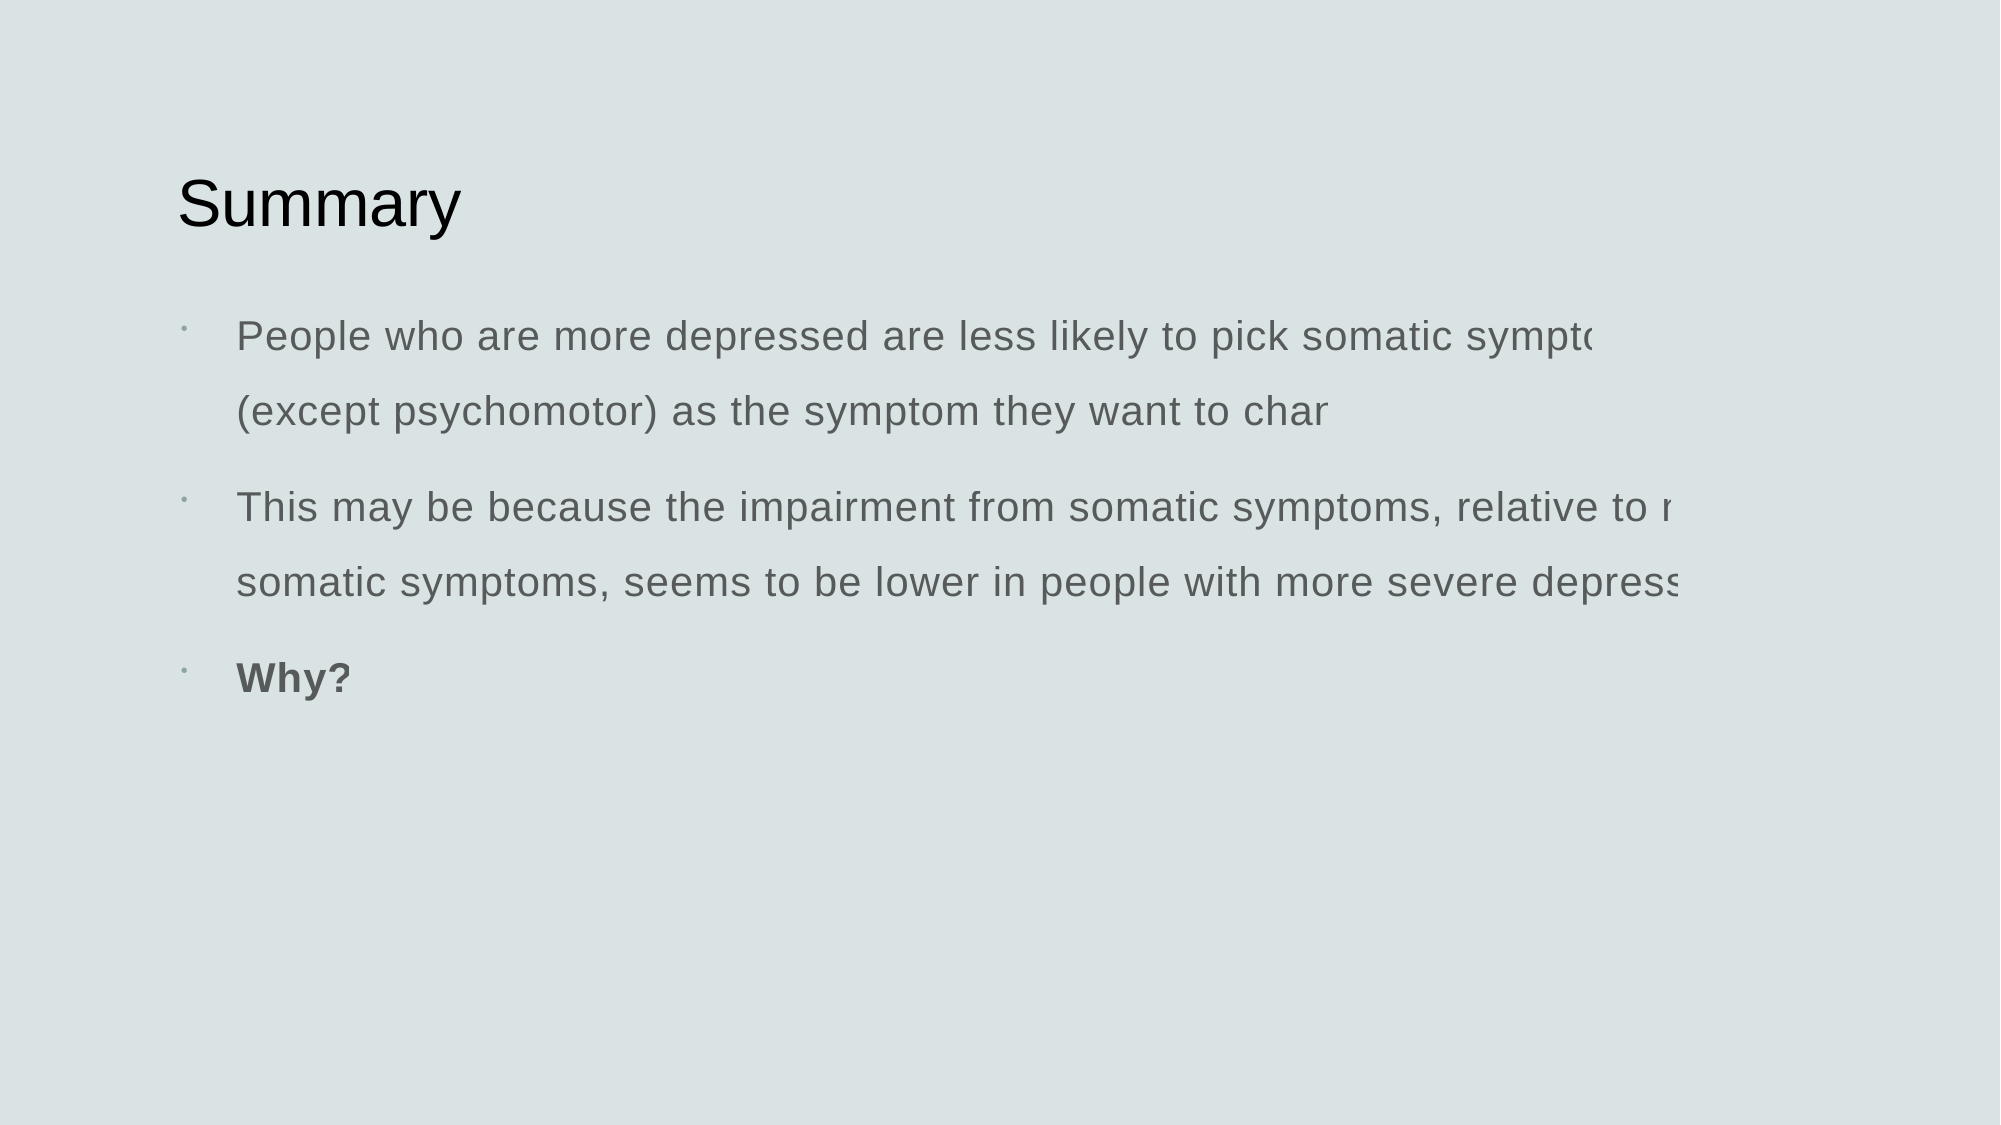

# Summary
People who are more depressed are less likely to pick somatic symptoms (except psychomotor) as the symptom they want to change
This may be because the impairment from somatic symptoms, relative to non-somatic symptoms, seems to be lower in people with more severe depression.
Why?